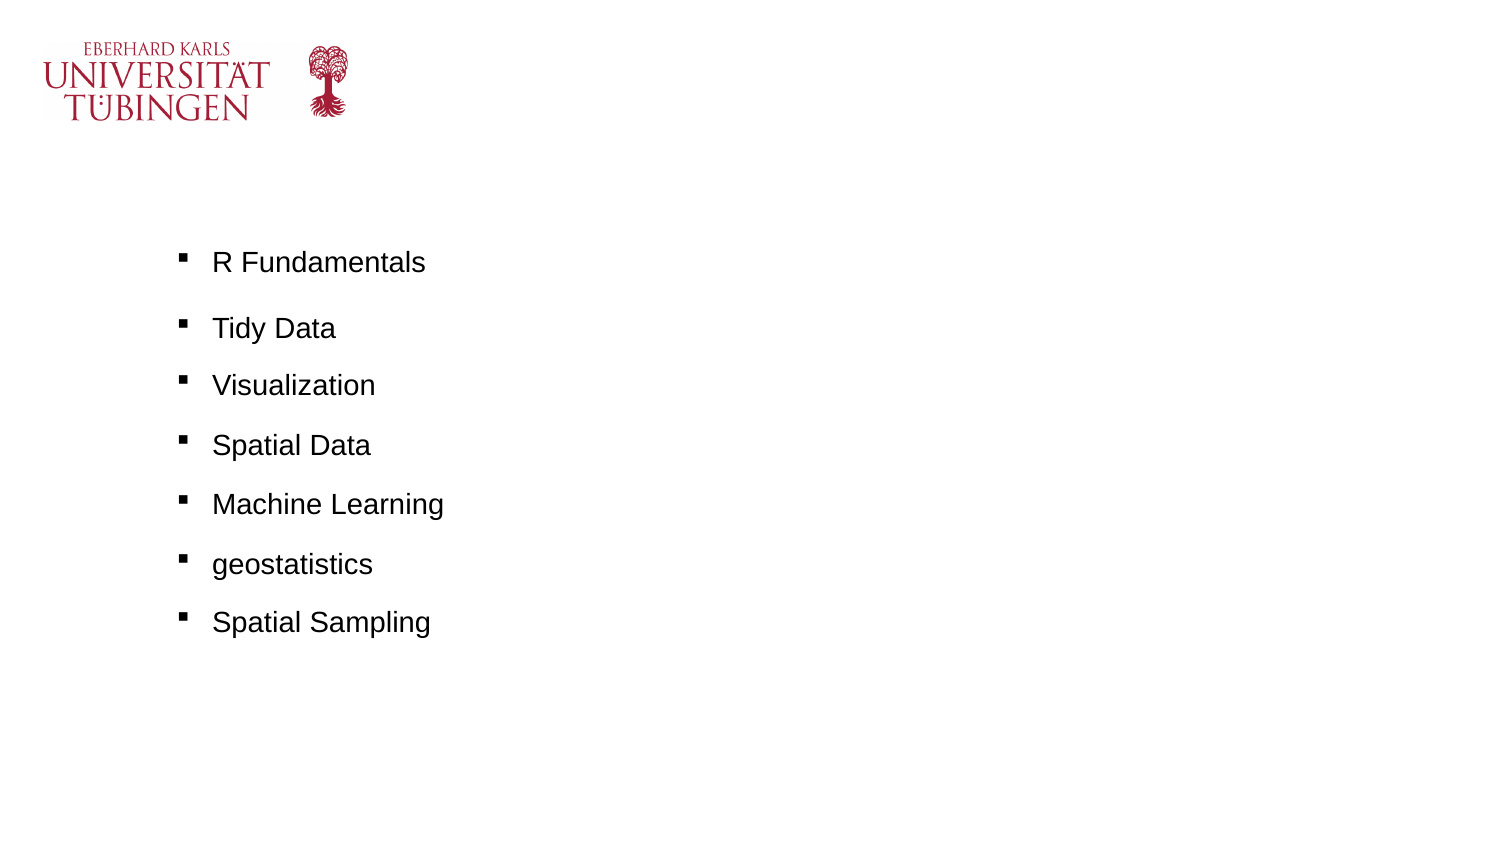

R Fundamentals
Tidy Data
Visualization
Spatial Data
Machine Learning
geostatistics
Spatial Sampling